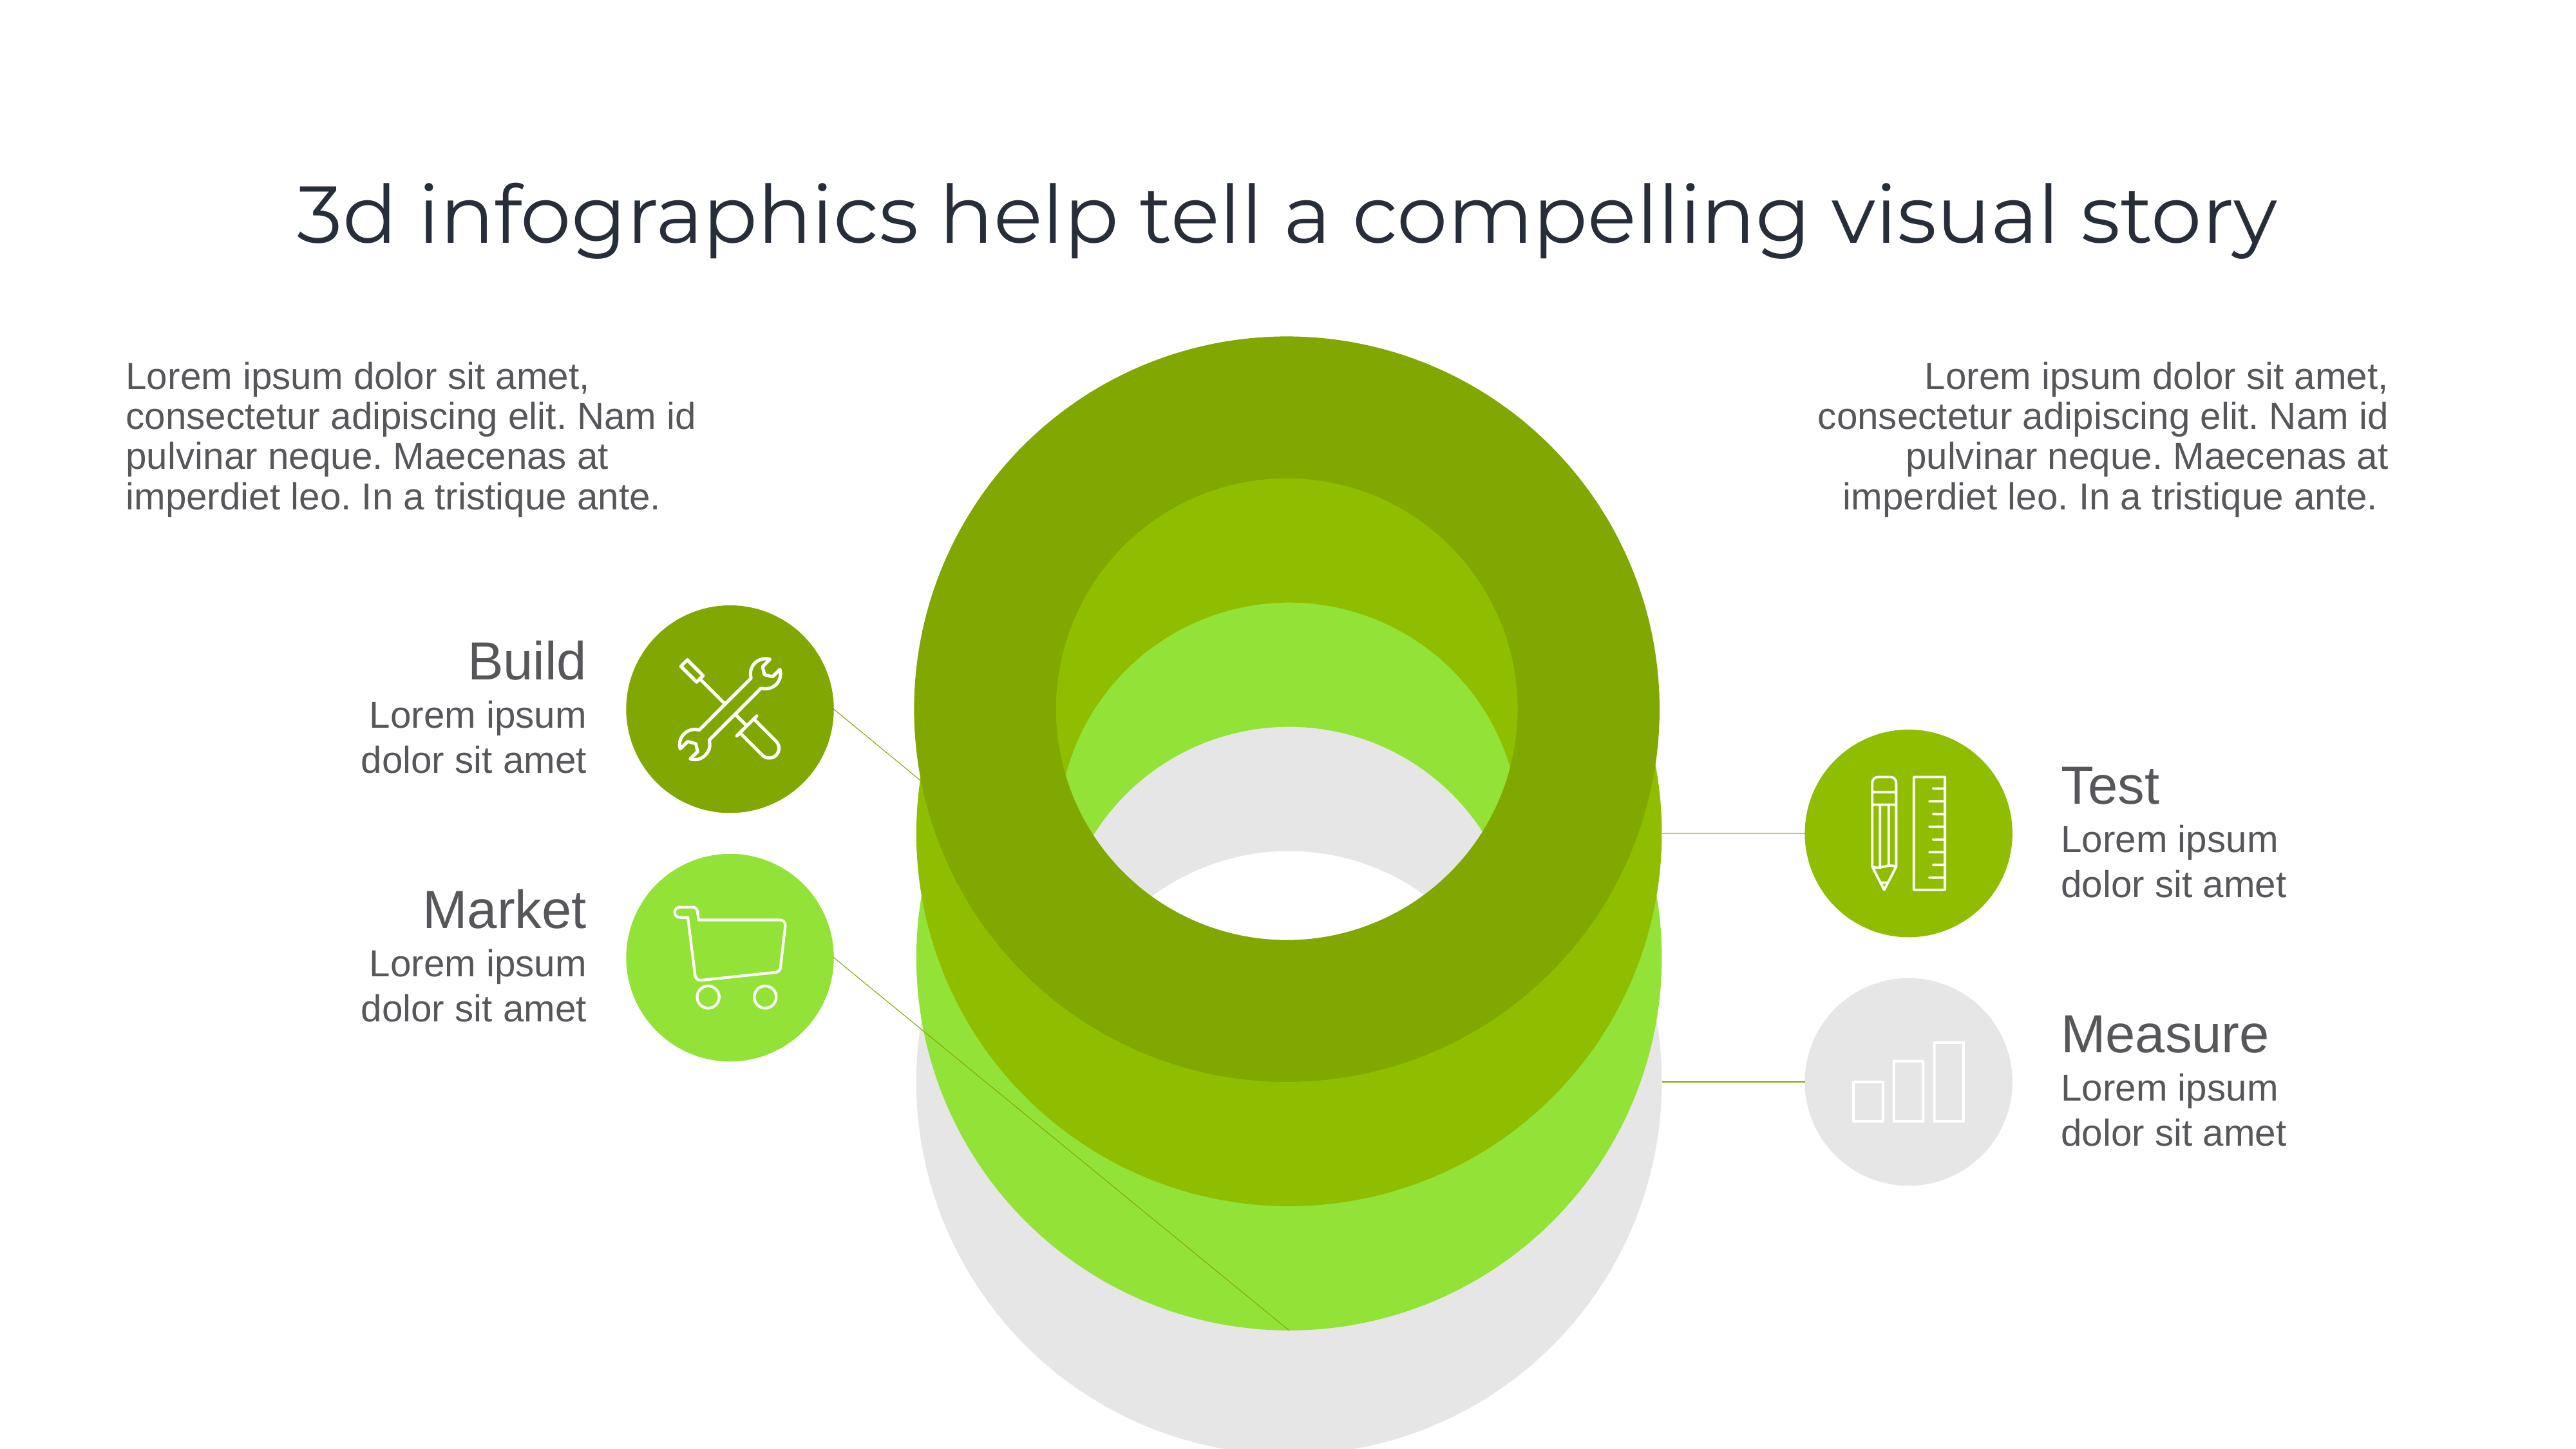

# 3d infographics help tell a compelling visual story

Lorem ipsum dolor sit amet, consectetur adipiscing elit. Nam id pulvinar neque. Maecenas at imperdiet leo. In a tristique ante.
Lorem ipsum dolor sit amet, consectetur adipiscing elit. Nam id pulvinar neque. Maecenas at imperdiet leo. In a tristique ante.

Build
Lorem ipsum dolor sit amet

Test
Lorem ipsum dolor sit amet

Market
Lorem ipsum dolor sit amet

Measure
Lorem ipsum dolor sit amet